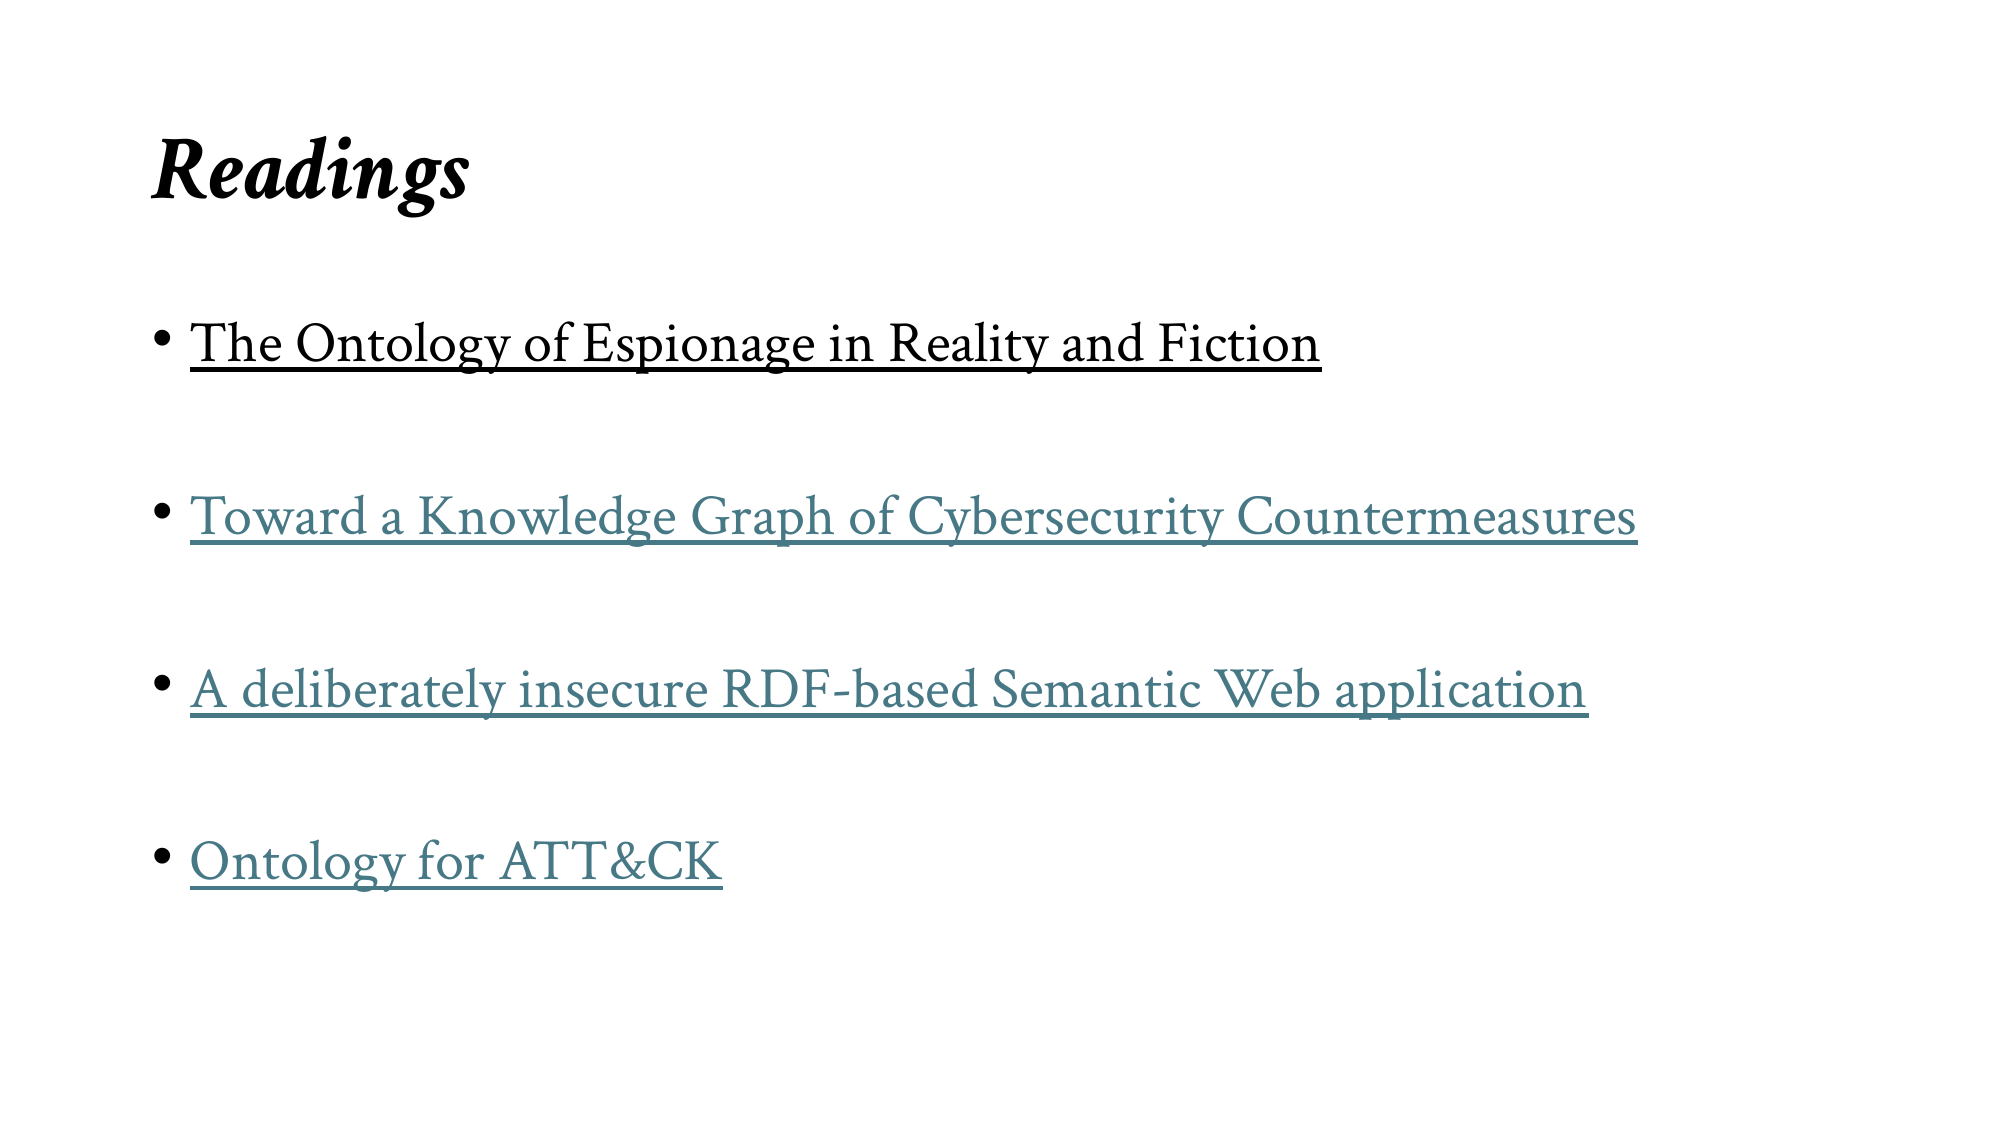

# Readings
The Ontology of Espionage in Reality and Fiction

Toward a Knowledge Graph of Cybersecurity Countermeasures

A deliberately insecure RDF-based Semantic Web application

Ontology for ATT&CK